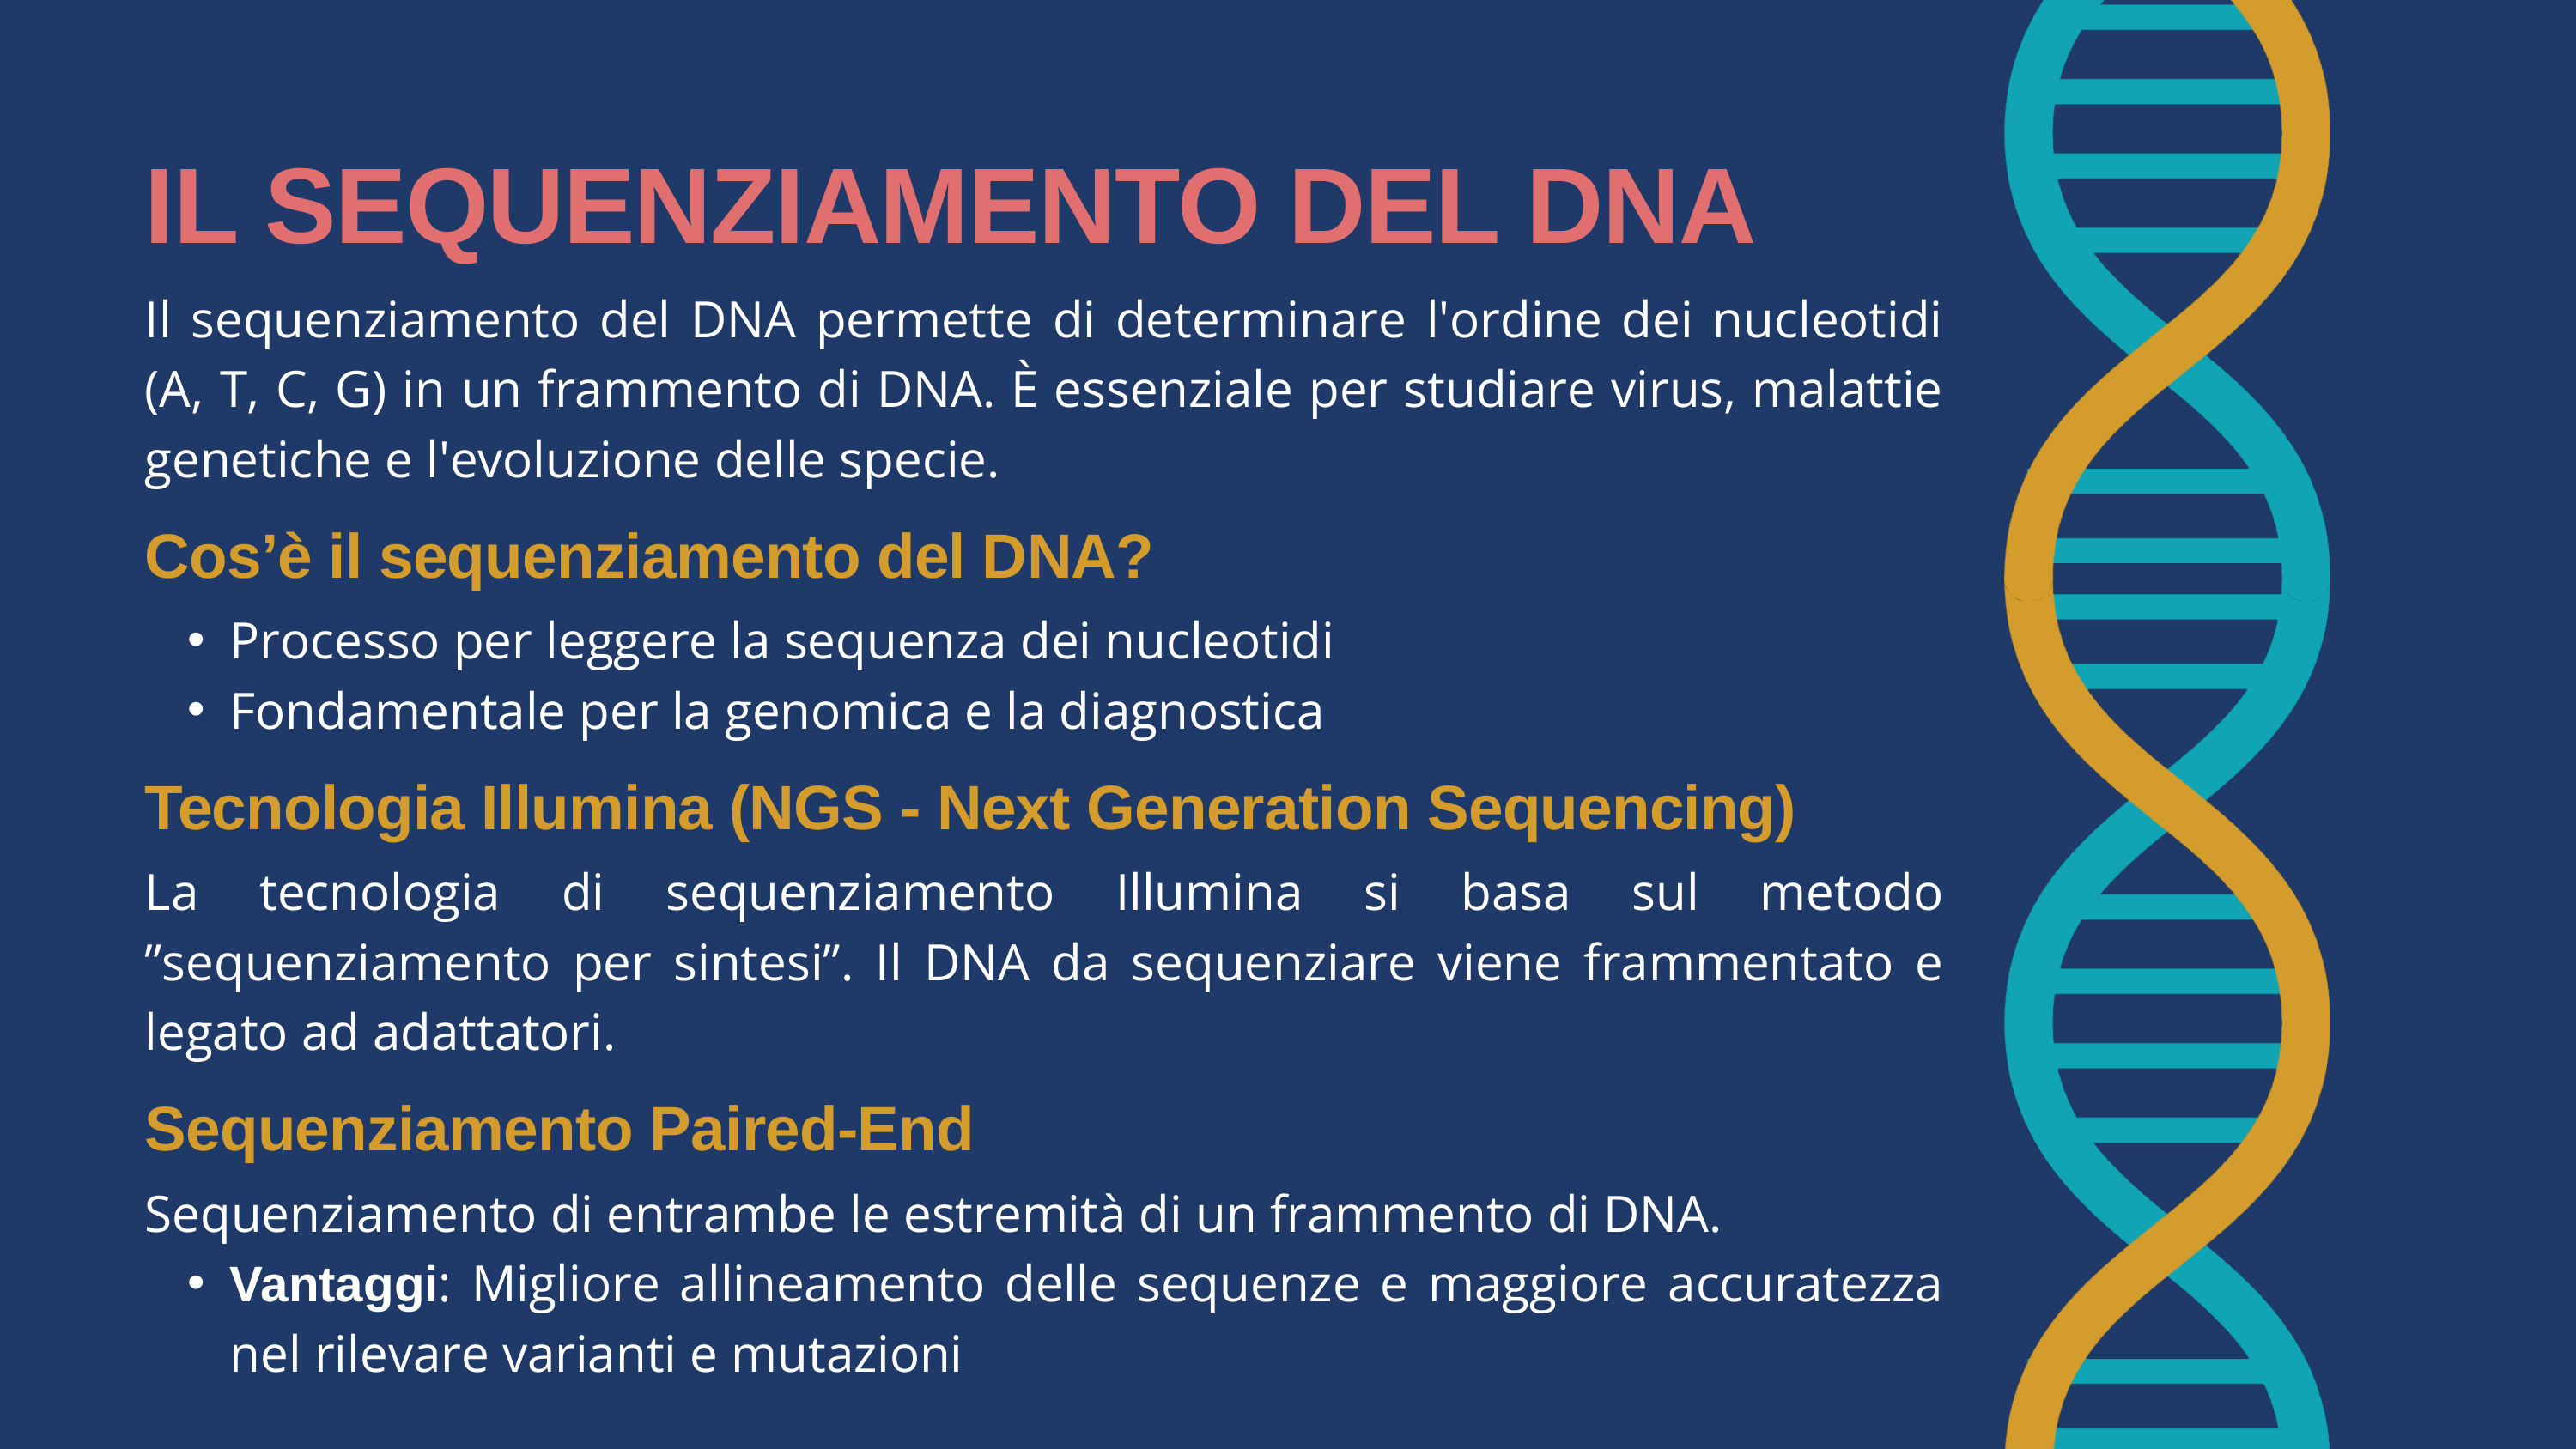

IL SEQUENZIAMENTO DEL DNA
Il sequenziamento del DNA permette di determinare l'ordine dei nucleotidi (A, T, C, G) in un frammento di DNA. È essenziale per studiare virus, malattie genetiche e l'evoluzione delle specie.
Cos’è il sequenziamento del DNA?

Processo per leggere la sequenza dei nucleotidi
Fondamentale per la genomica e la diagnostica
Tecnologia Illumina (NGS - Next Generation Sequencing)
La tecnologia di sequenziamento Illumina si basa sul metodo ”sequenziamento per sintesi”. Il DNA da sequenziare viene frammentato e legato ad adattatori.
Sequenziamento Paired-End
Sequenziamento di entrambe le estremità di un frammento di DNA.
Vantaggi: Migliore allineamento delle sequenze e maggiore accuratezza nel rilevare varianti e mutazioni